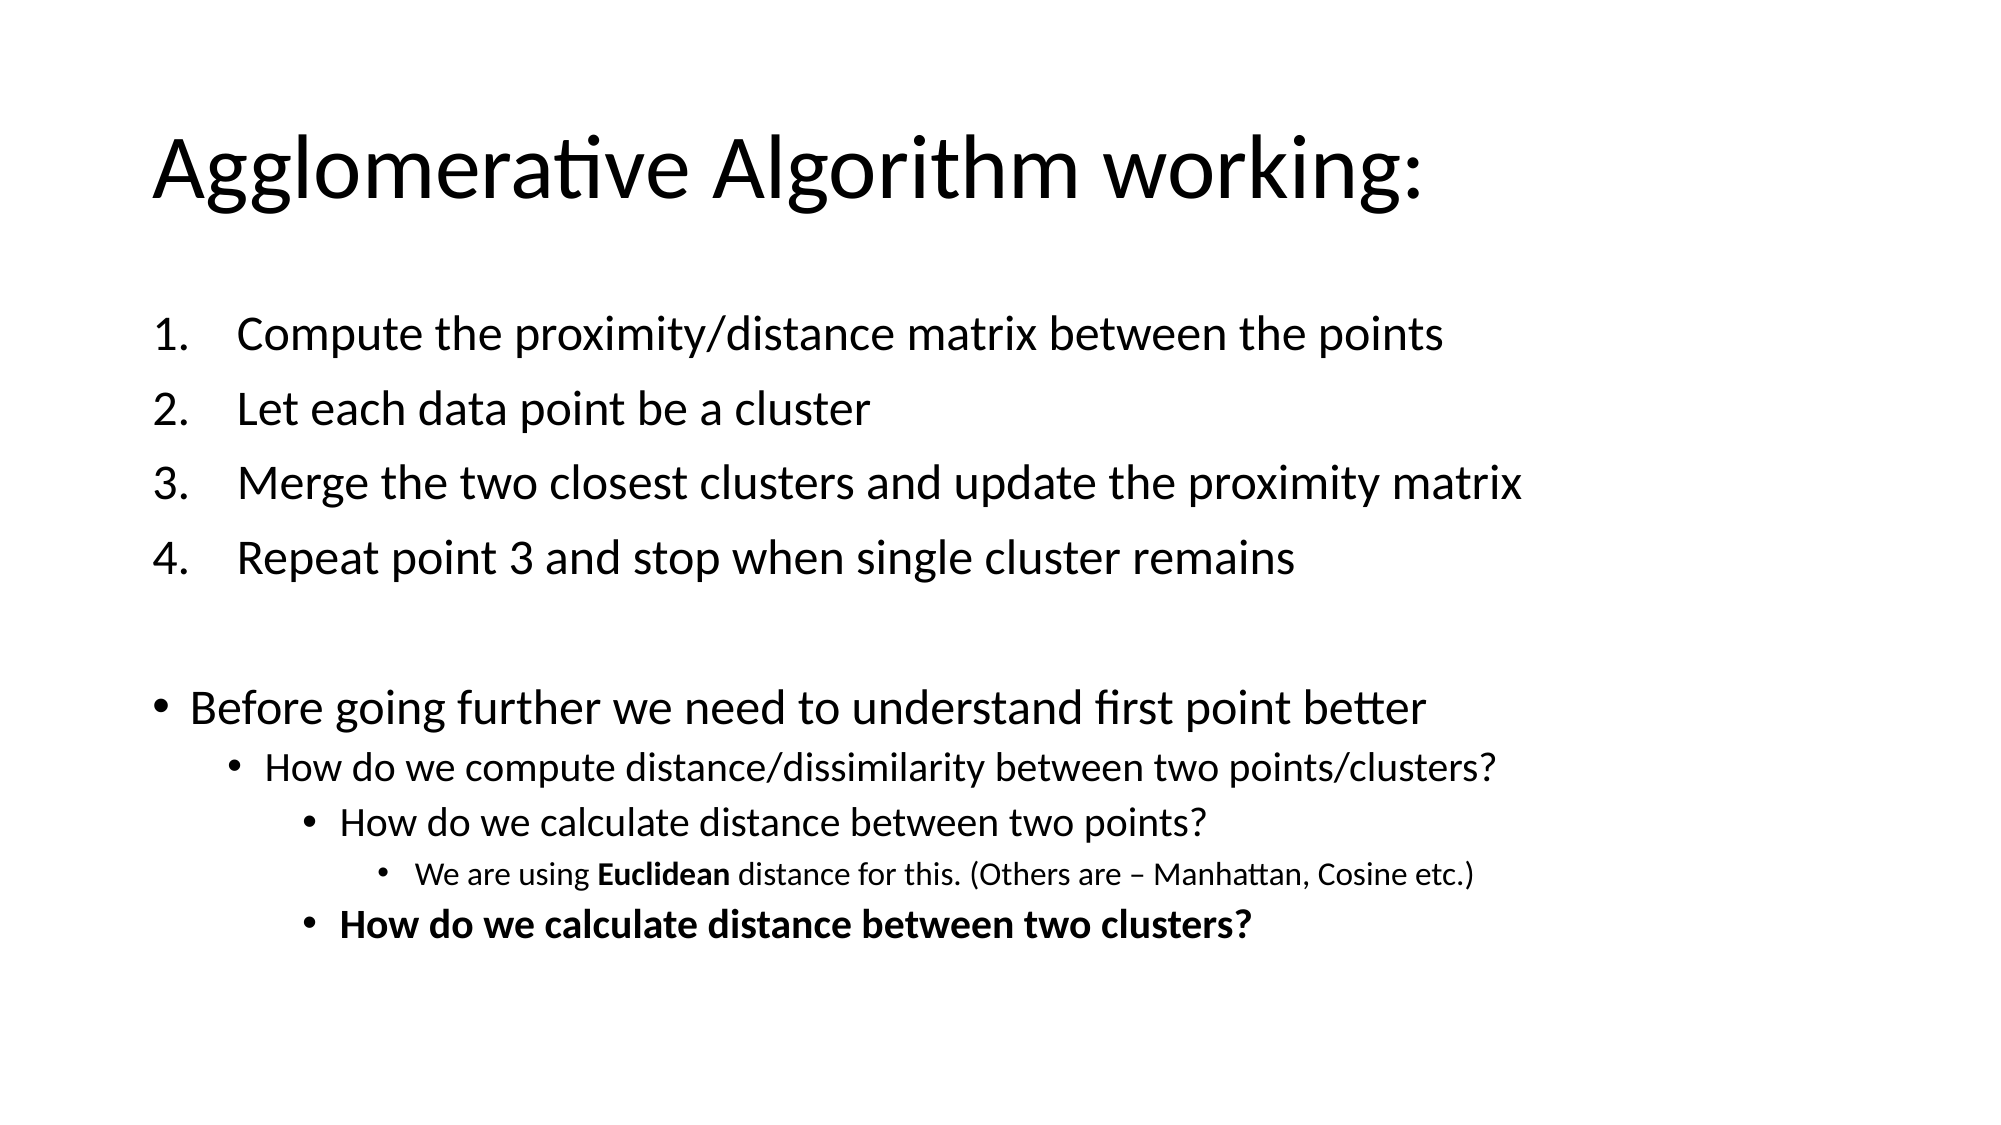

# Agglomerative Algorithm working:
Compute the proximity/distance matrix between the points
Let each data point be a cluster
Merge the two closest clusters and update the proximity matrix
Repeat point 3 and stop when single cluster remains

Before going further we need to understand first point better
How do we compute distance/dissimilarity between two points/clusters?
How do we calculate distance between two points?
We are using Euclidean distance for this. (Others are – Manhattan, Cosine etc.)
How do we calculate distance between two clusters?